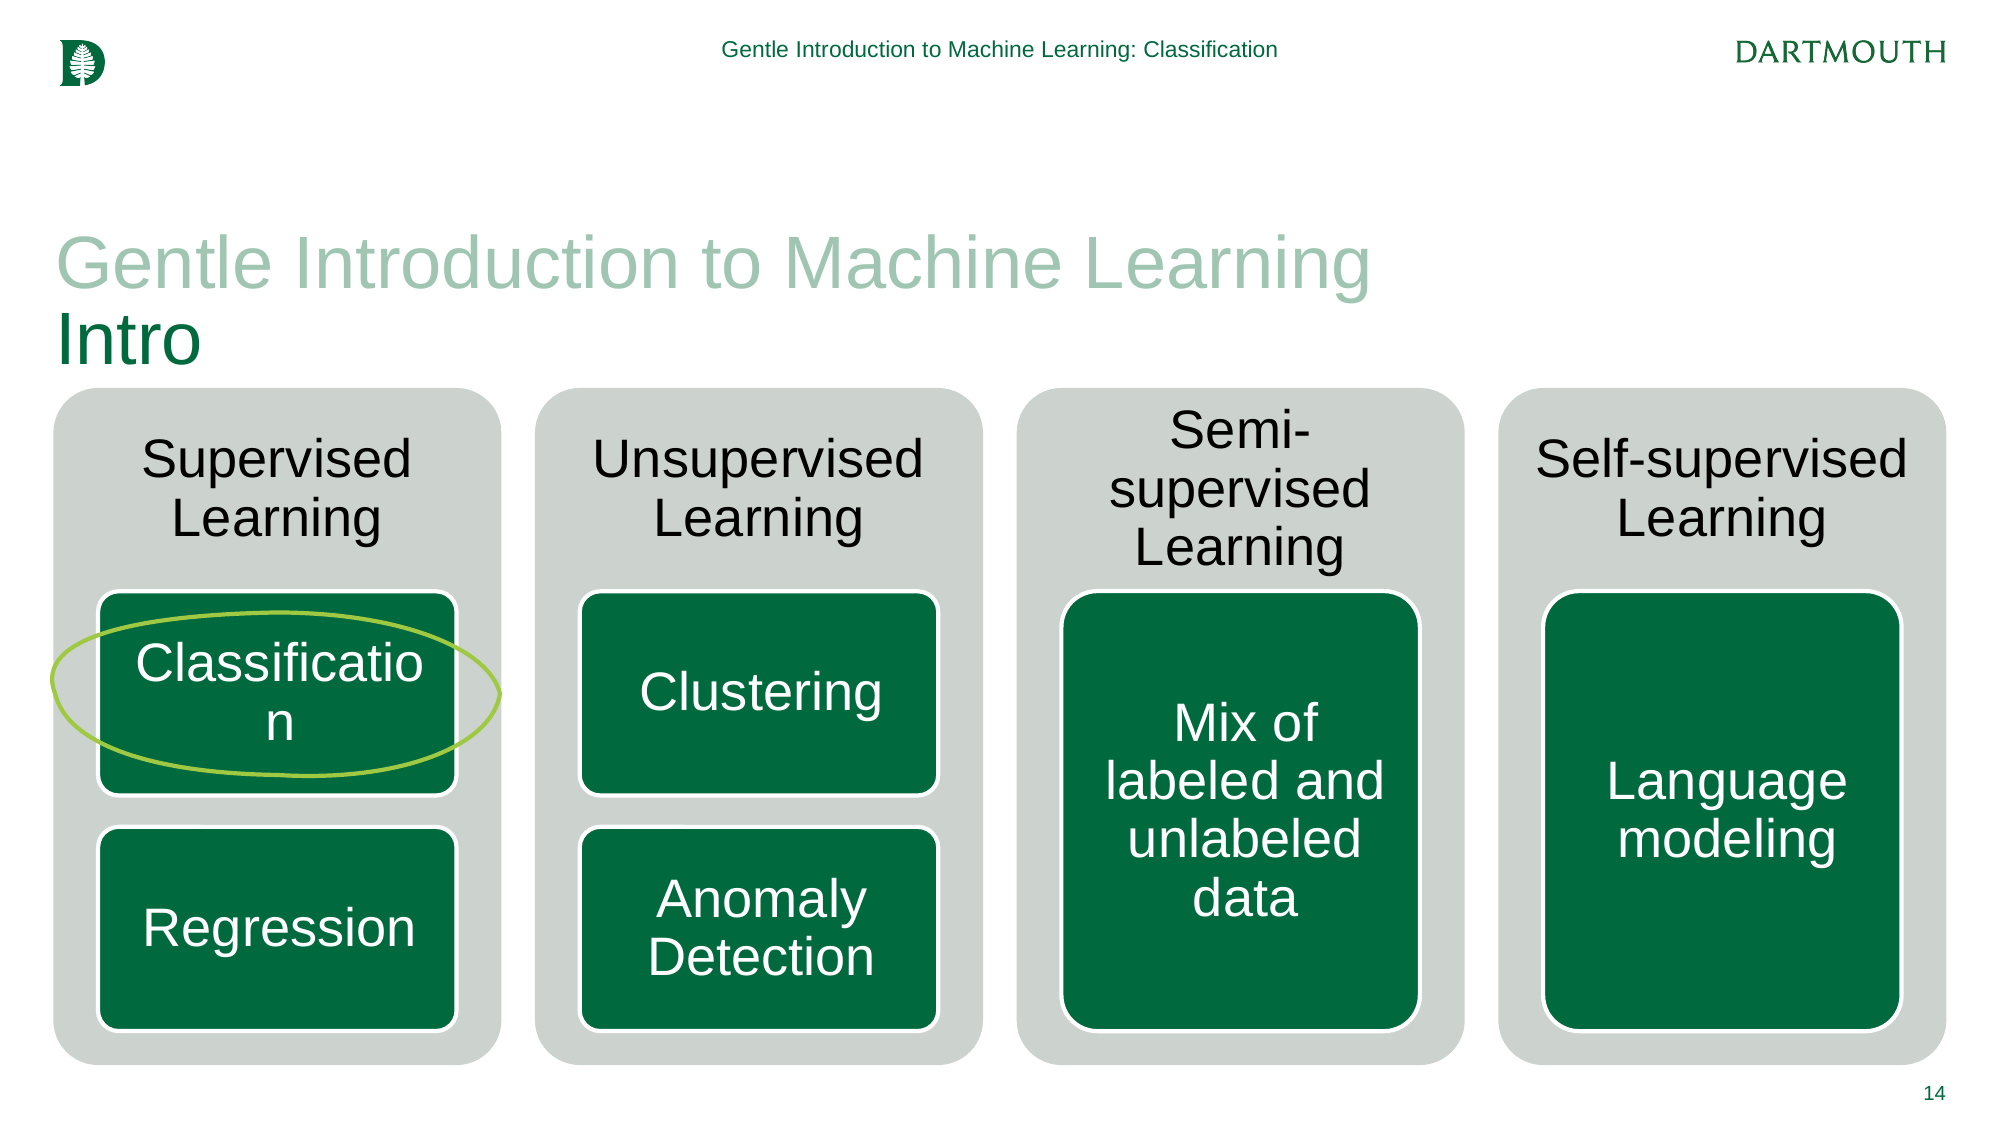

Gentle Introduction to Machine Learning: Classification
# Gentle Introduction to Machine Learning Intro
Supervised Learning
Classification
Regression
Unsupervised Learning
Clustering
Anomaly Detection
Semi-supervised Learning
Mix of labeled and unlabeled data
Self-supervised Learning
Language modeling

14